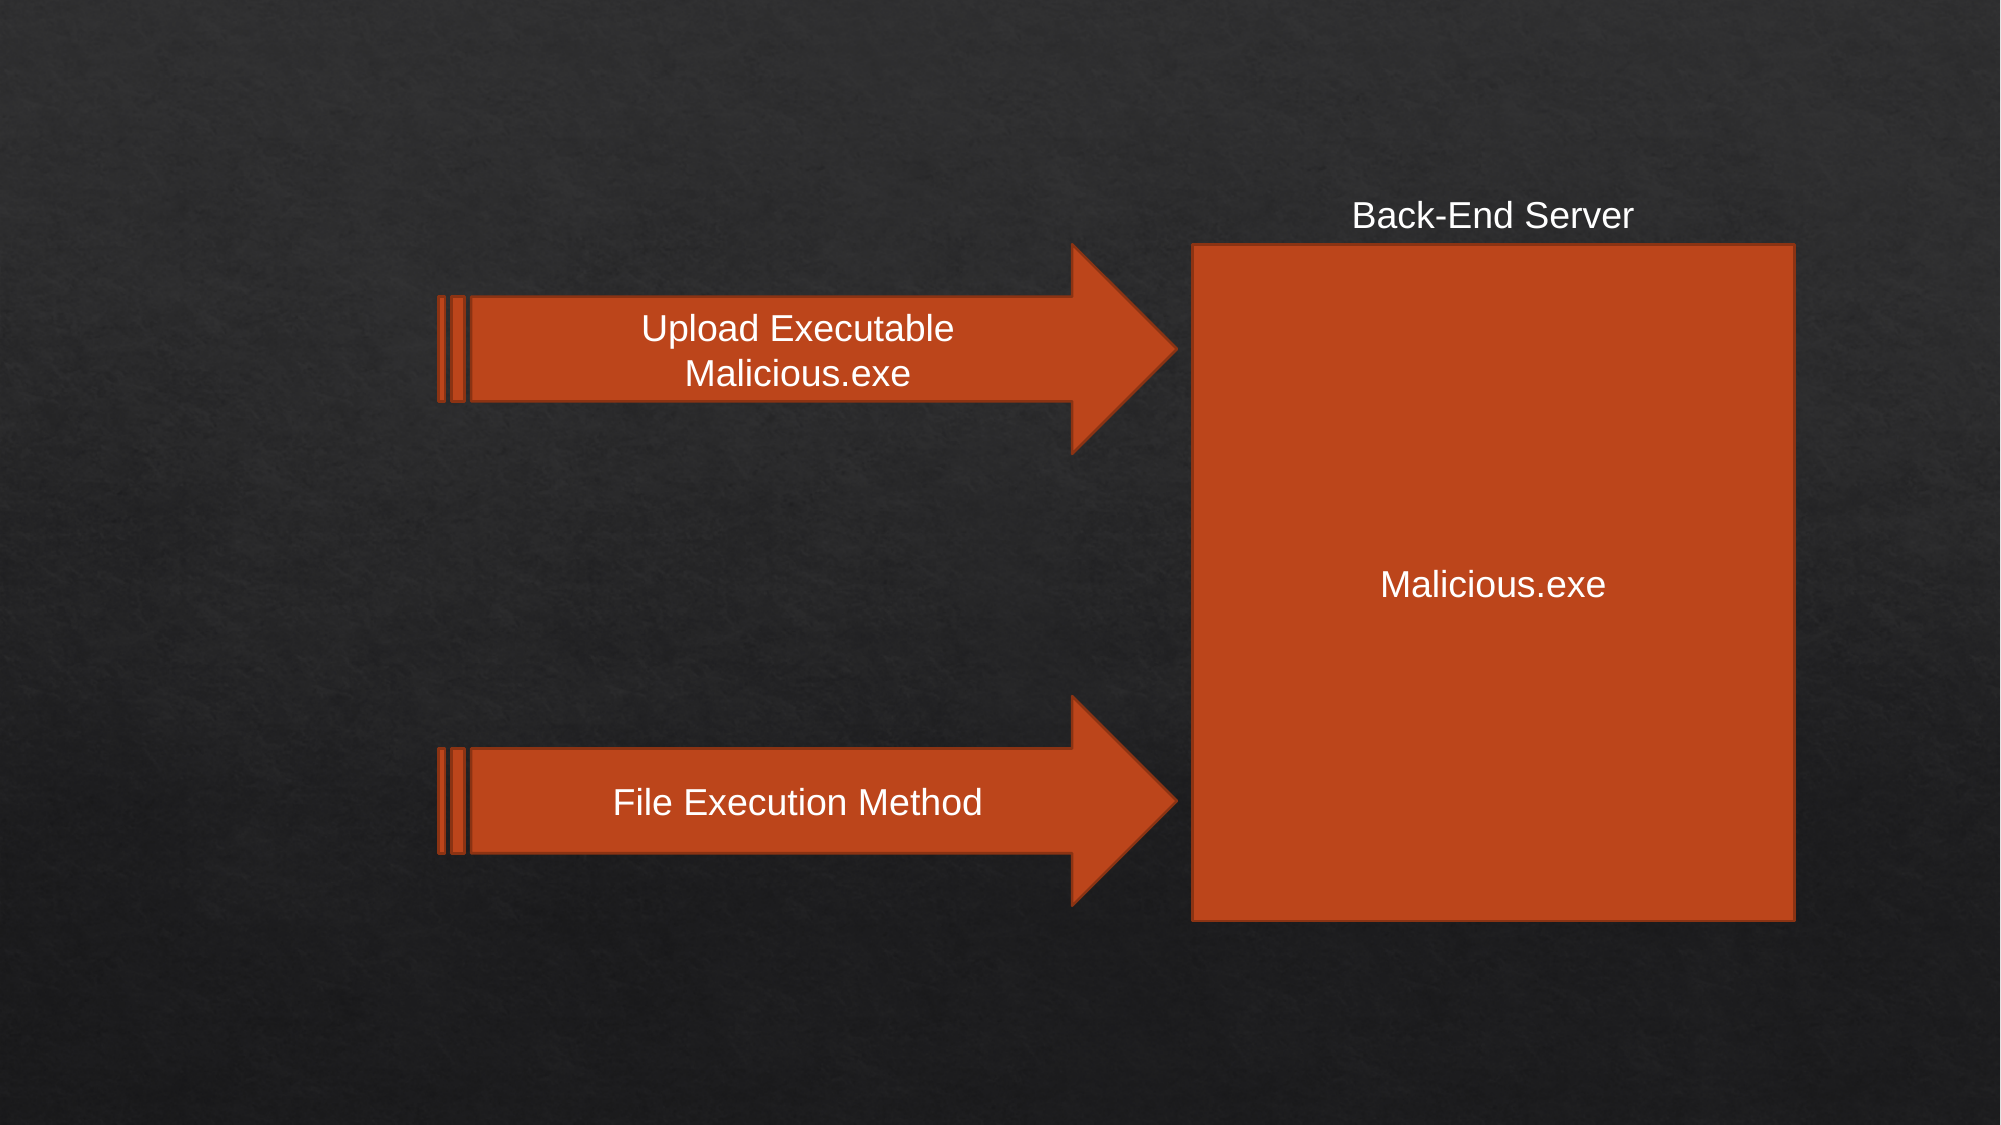

Back-End Server
Upload Executable
Malicious.exe
Malicious.exe
File Execution Method